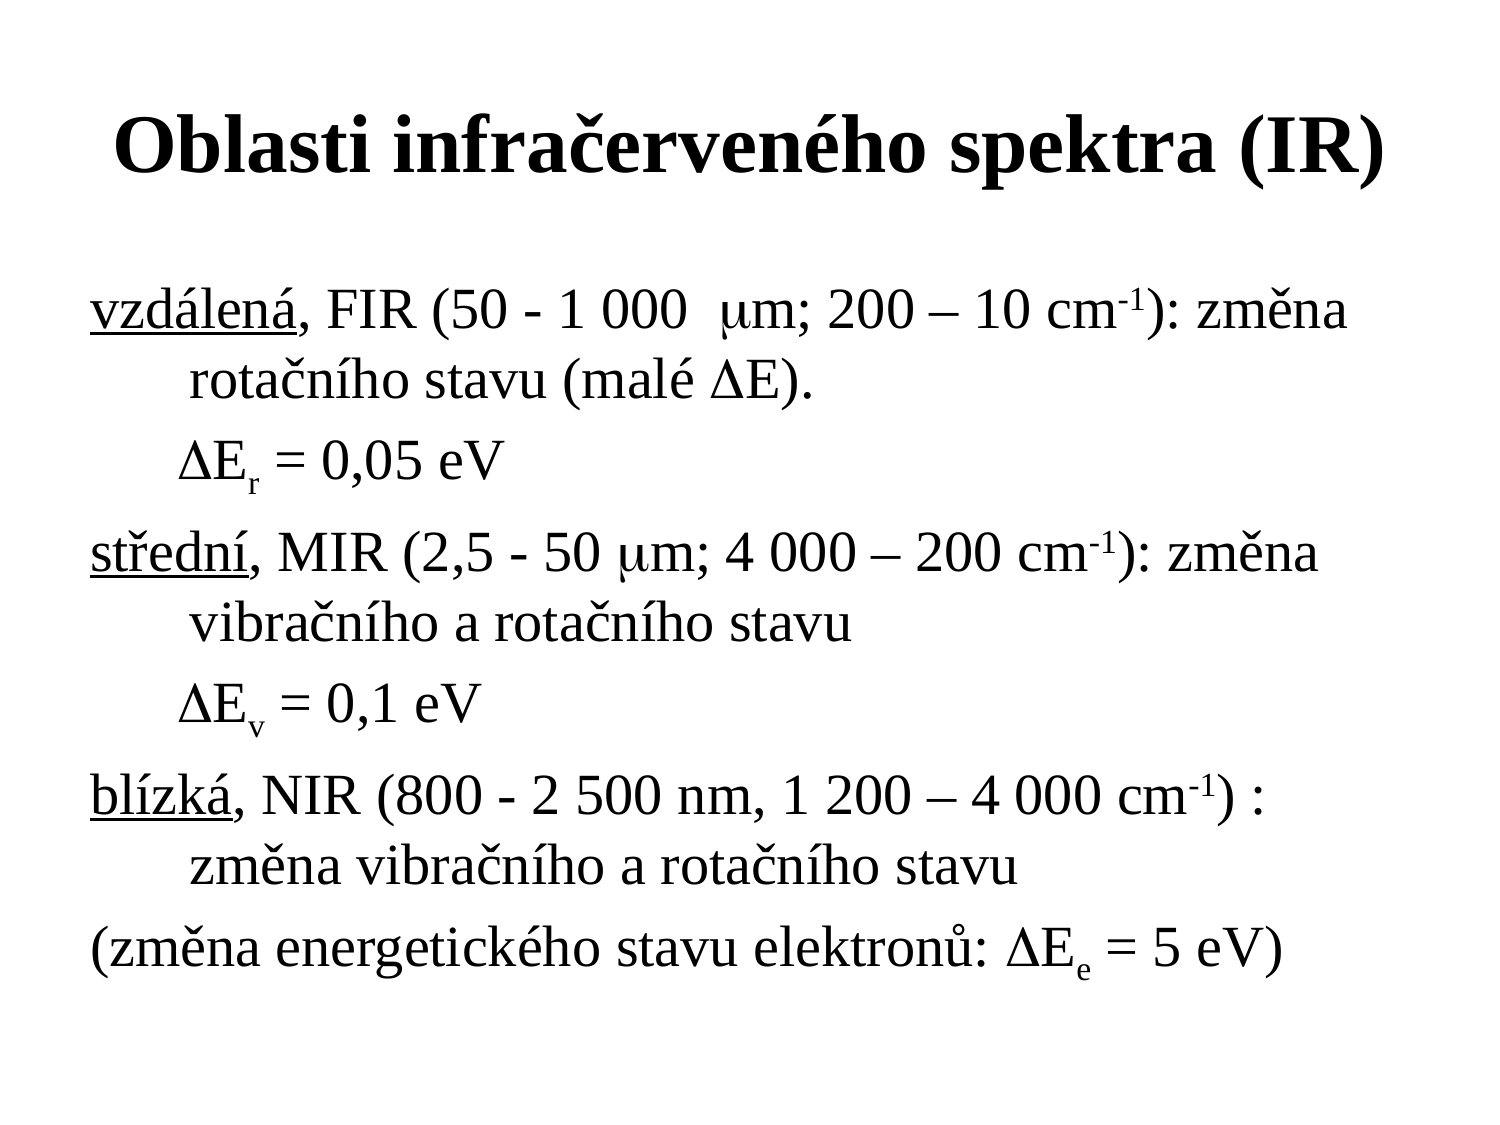

# Oblasti infračerveného spektra (IR)
vzdálená, FIR (50 - 1 000  μm; 200 – 10 cm-1): změna rotačního stavu (malé ΔE).
      ΔEr = 0,05 eV
střední, MIR (2,5 - 50 μm; 4 000 – 200 cm-1): změna vibračního a rotačního stavu
      ΔEv = 0,1 eV
blízká, NIR (800 - 2 500 nm, 1 200 – 4 000 cm-1) : změna vibračního a rotačního stavu
(změna energetického stavu elektronů: ΔEe = 5 eV)